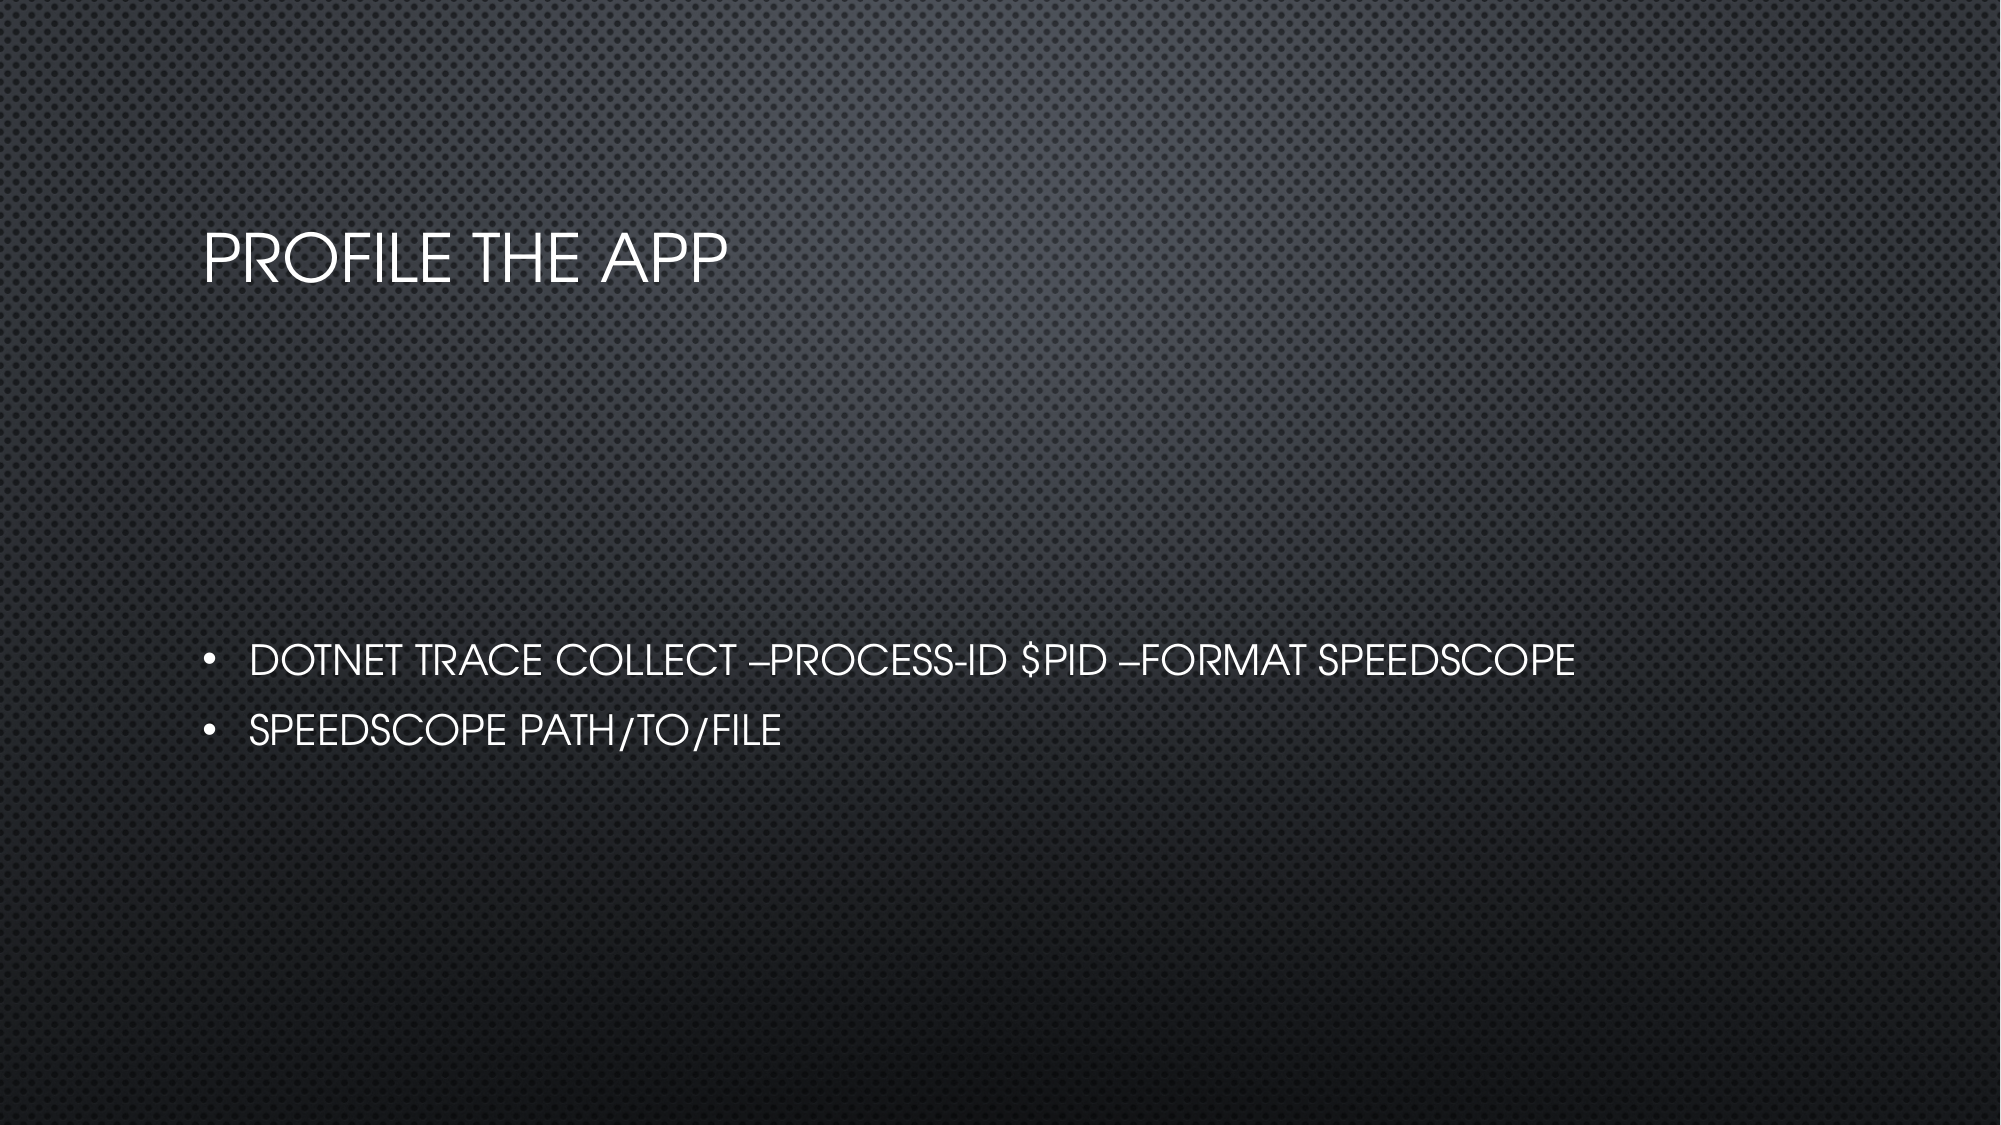

# Profile the App
dotnet trace collect –process-id $PID –format speedscope
speedscope path/to/file